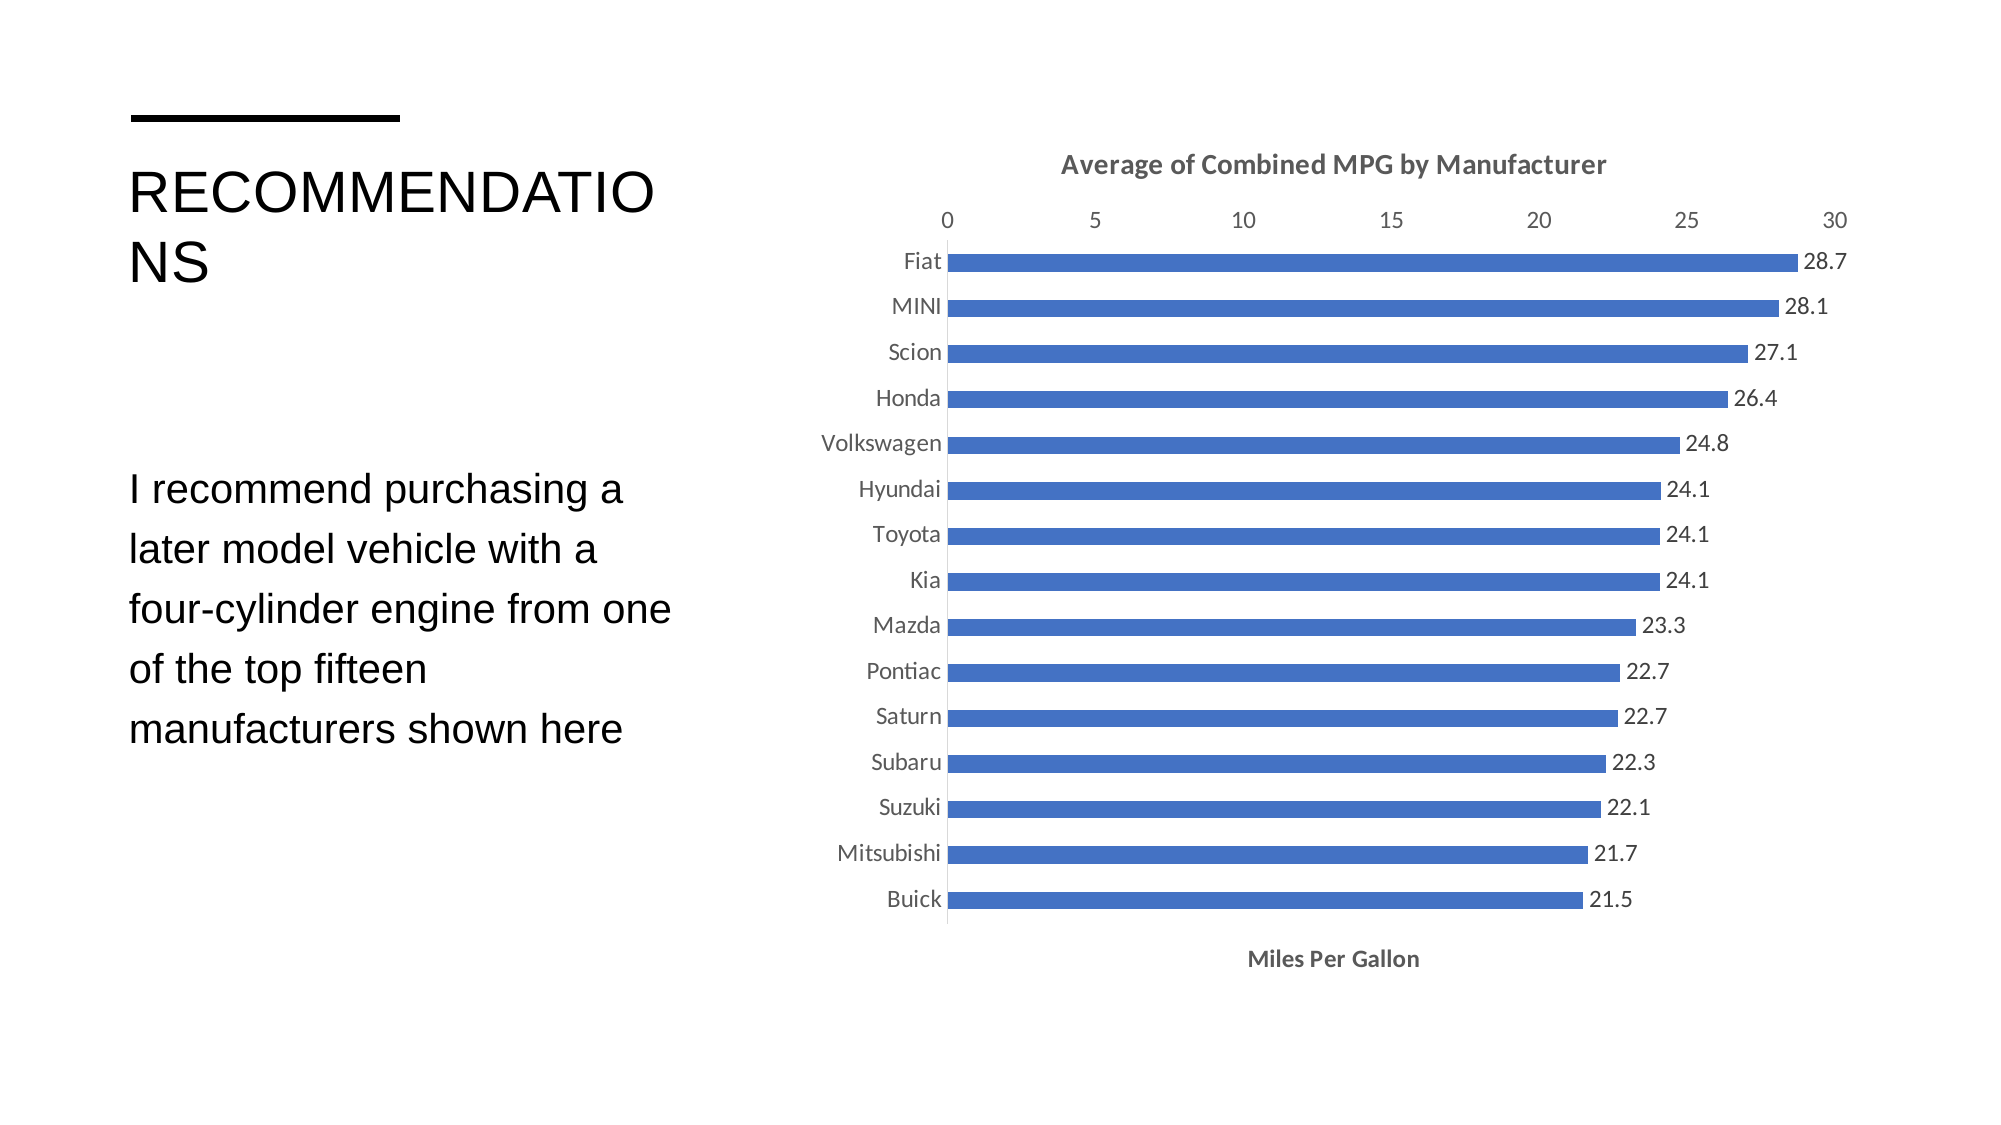

### Chart: Average of Combined MPG by Manufacturer

| Category | Average of Combined MPG |
|---|---|
| Fiat | 28.73913043478261 |
| MINI | 28.1 |
| Scion | 27.072289156626507 |
| Honda | 26.374449339207047 |
| Volkswagen | 24.751937984496124 |
| Hyundai | 24.106299212598426 |
| Toyota | 24.089494163424124 |
| Kia | 24.076233183856502 |
| Mazda | 23.279120879120878 |
| Pontiac | 22.740909090909092 |
| Saturn | 22.656626506024097 |
| Subaru | 22.263020833333332 |
| Suzuki | 22.09655172413793 |
| Mitsubishi | 21.650510204081634 |
| Buick | 21.494949494949495 |
# recommendations
I recommend purchasing a later model vehicle with a four-cylinder engine from one of the top fifteen manufacturers shown here